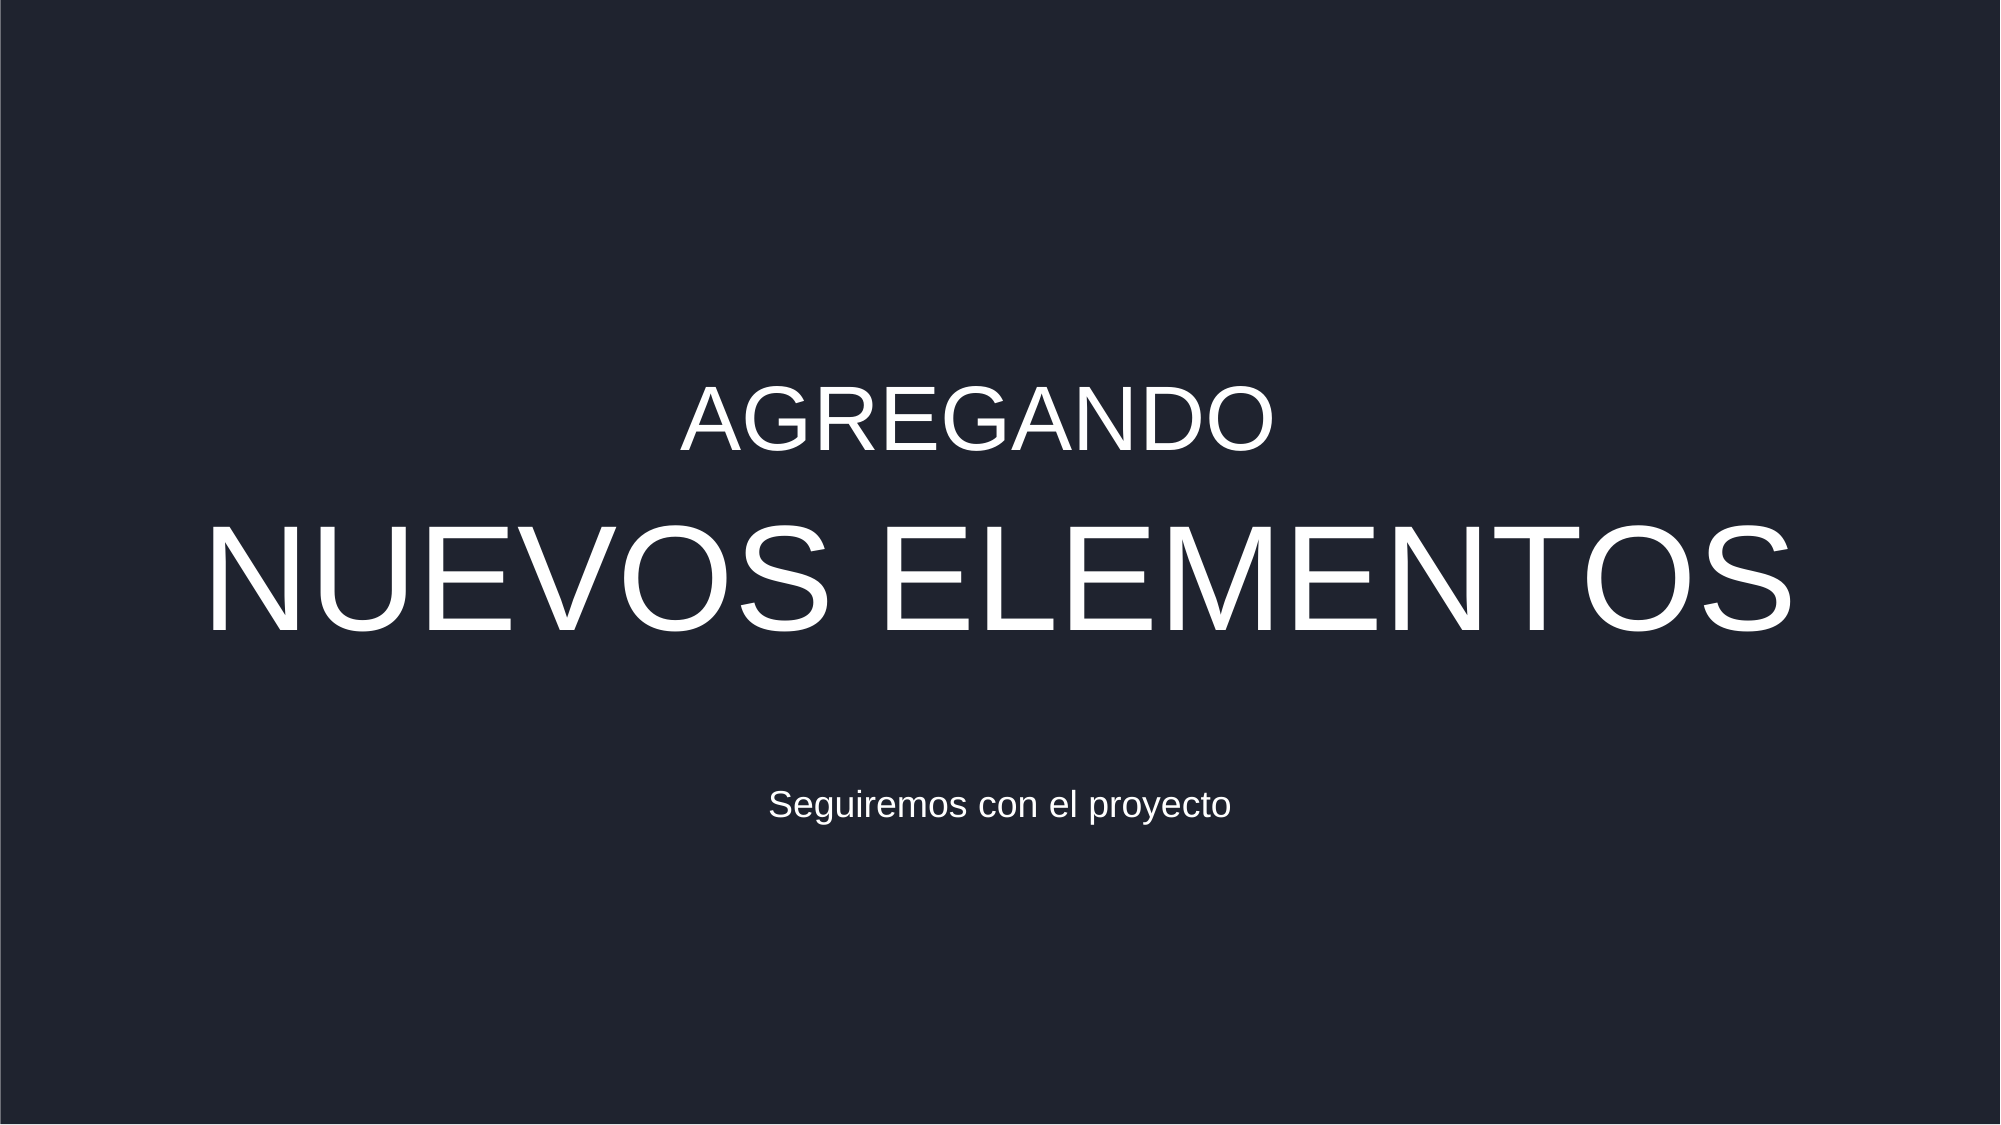

AGREGANDO
NUEVOS ELEMENTOS

Seguiremos con el proyecto